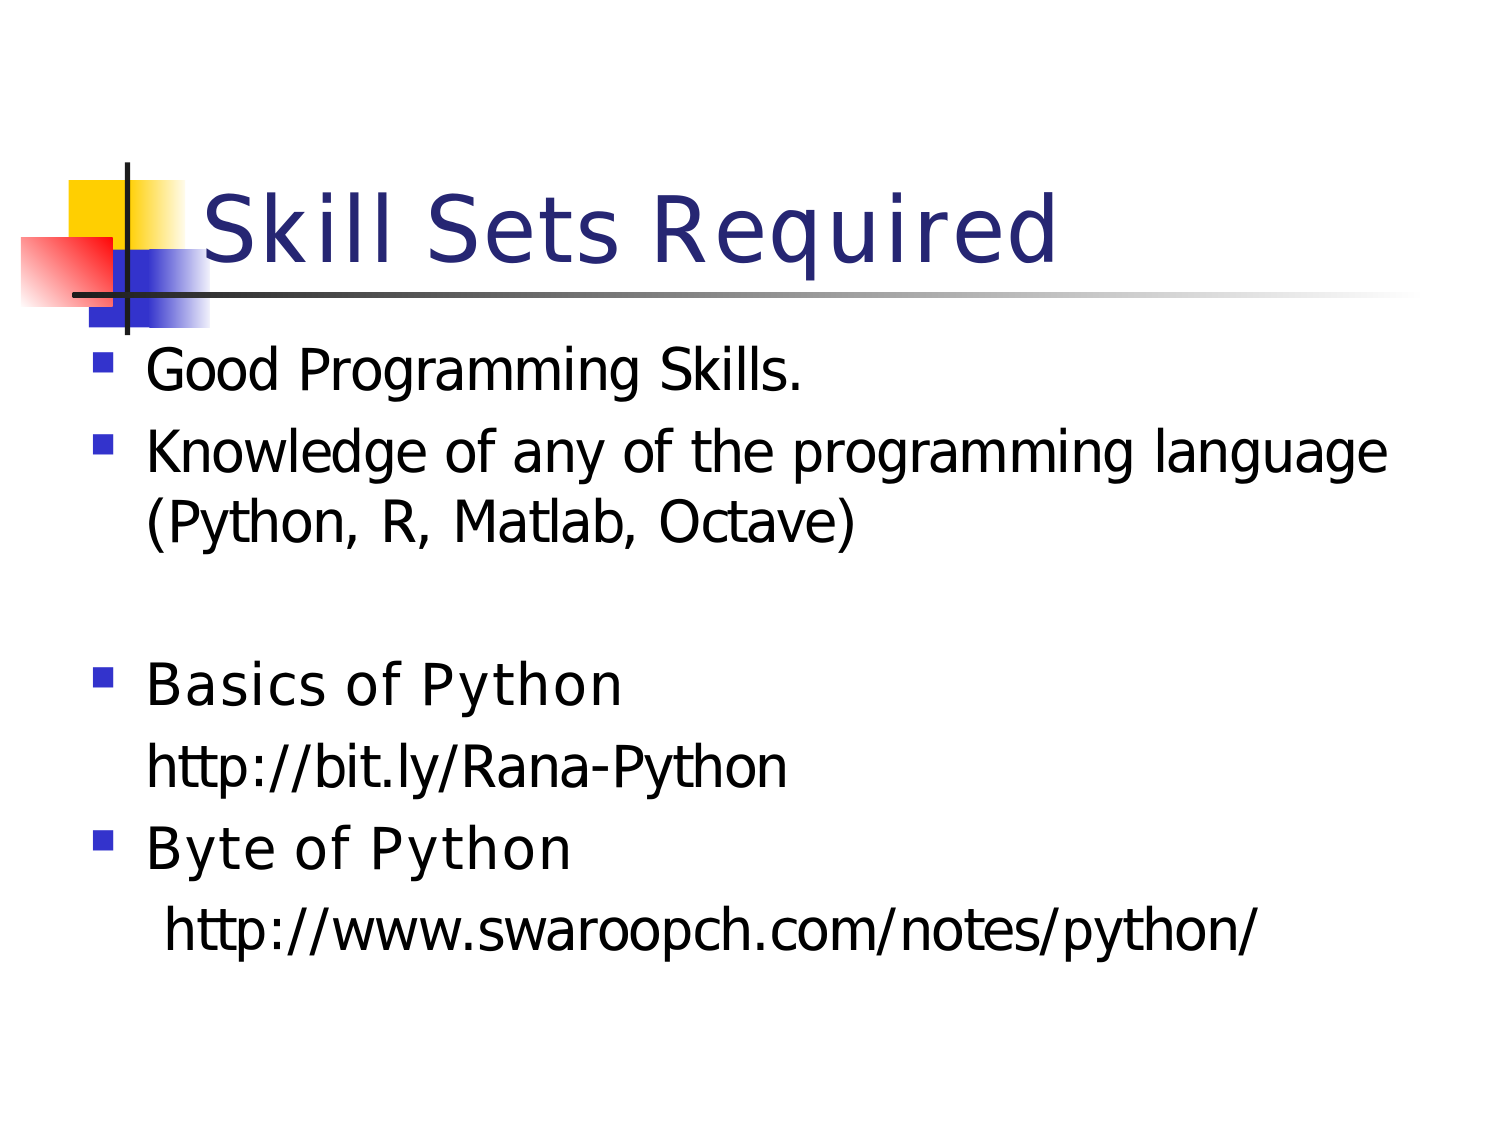

# Skill Sets Required
Good Programming Skills.
Knowledge of any of the programming language (Python, R, Matlab, Octave)

Basics of Python
	http://bit.ly/Rana-Python
Byte of Python
	 http://www.swaroopch.com/notes/python/